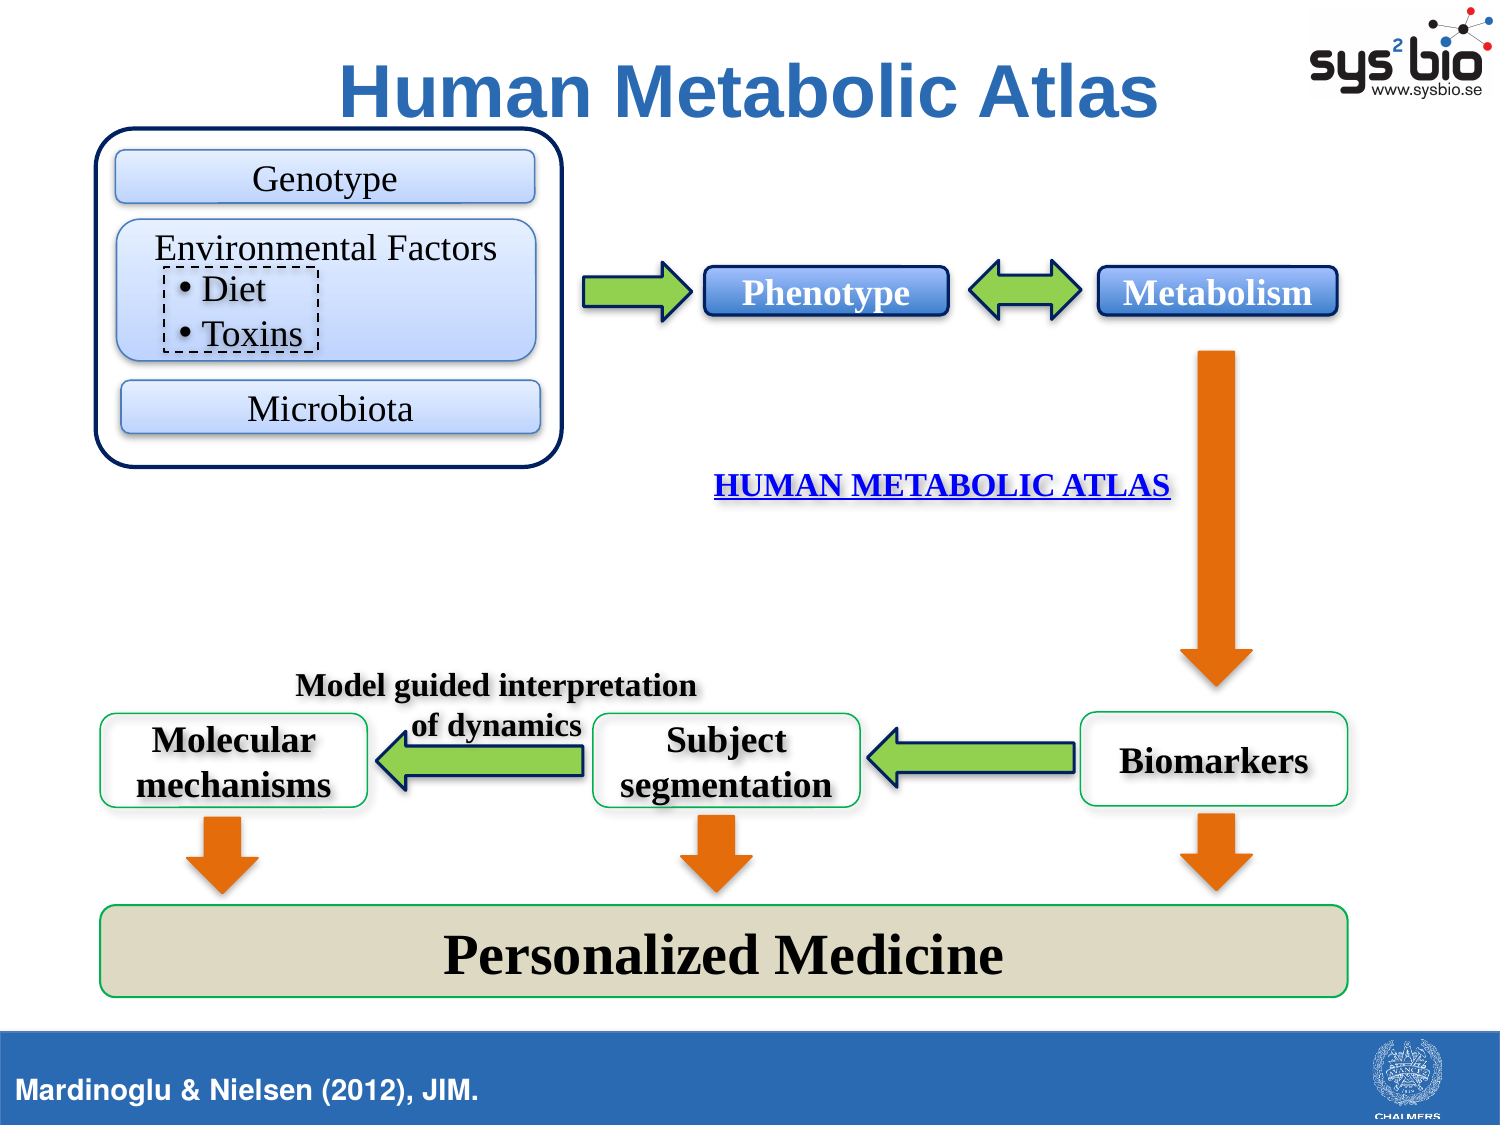

Human Metabolic Atlas

Genotype
Environmental Factors

Phenotype
Metabolism
 Diet
 Toxins

Microbiota
HUMAN METABOLIC ATLAS
Model guided interpretation of dynamics
Biomarkers
Molecular mechanisms
Subject segmentation

Personalized Medicine
Mardinoglu & Nielsen (2012), JIM.